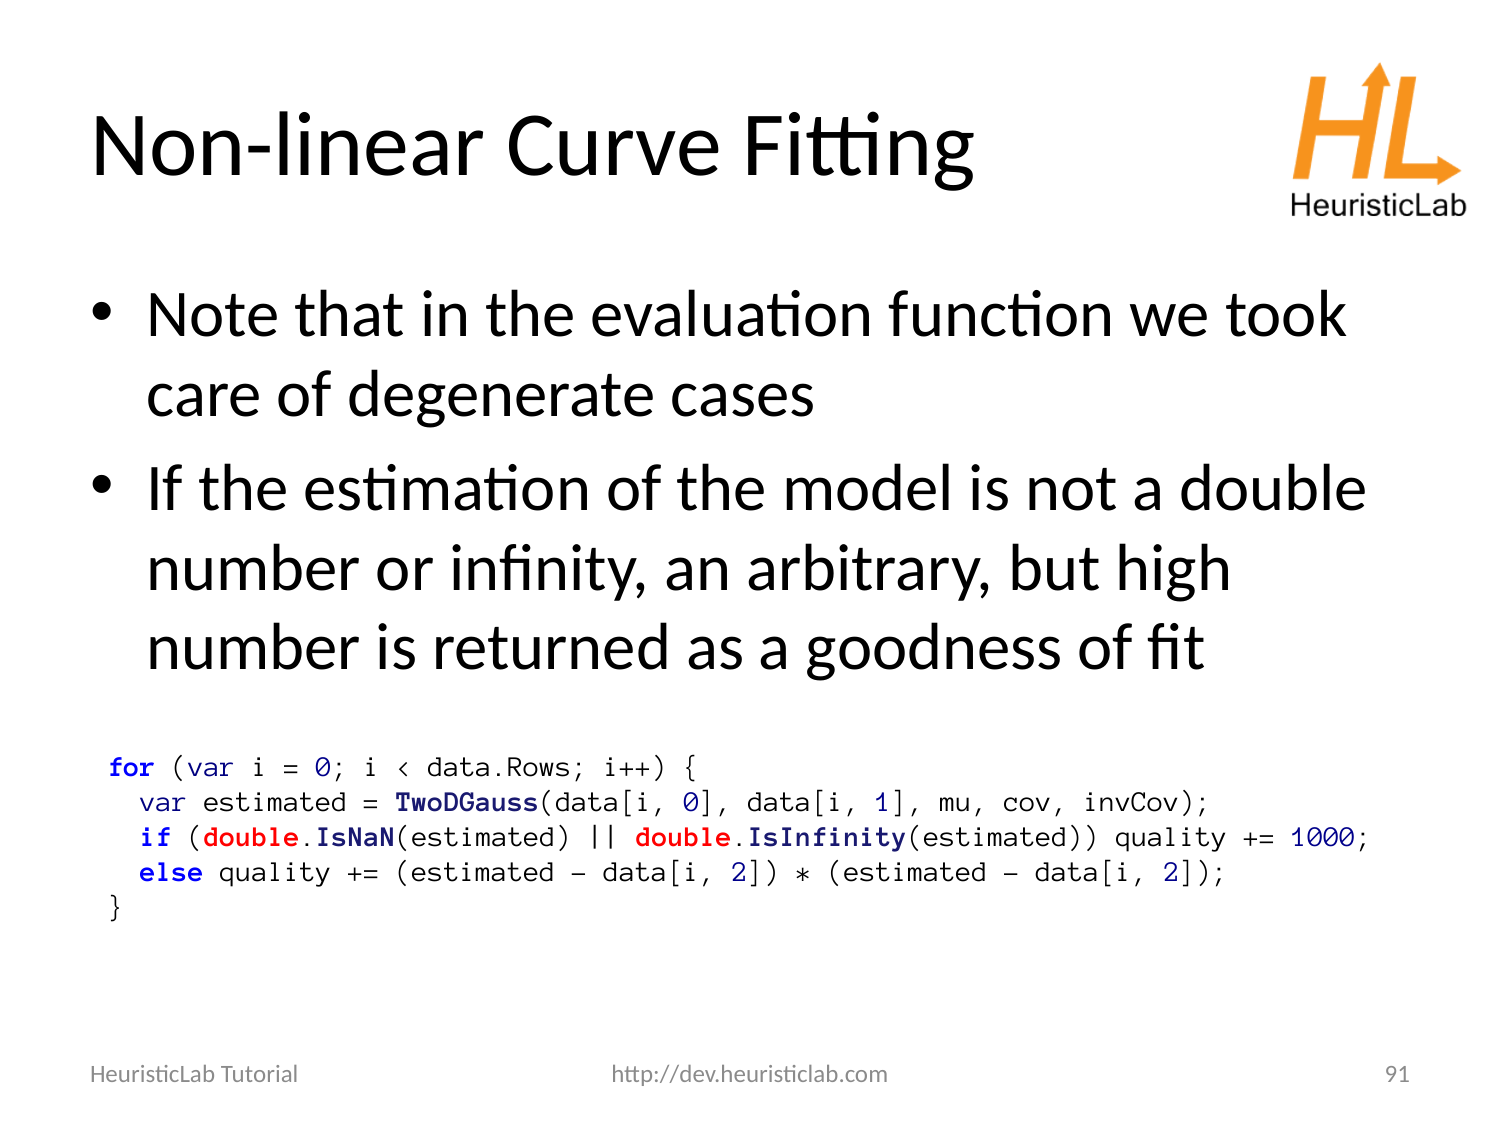

# Non-linear Curve Fitting
Note that in the evaluation function we took care of degenerate cases
If the estimation of the model is not a double number or infinity, an arbitrary, but high number is returned as a goodness of fit
for (var i = 0; i < data.Rows; i++) {
  var estimated = TwoDGauss(data[i, 0], data[i, 1], mu, cov, invCov);
  if (double.IsNaN(estimated) || double.IsInfinity(estimated)) quality += 1000;
  else quality += (estimated - data[i, 2]) * (estimated - data[i, 2]);
}
HeuristicLab Tutorial
http://dev.heuristiclab.com
91